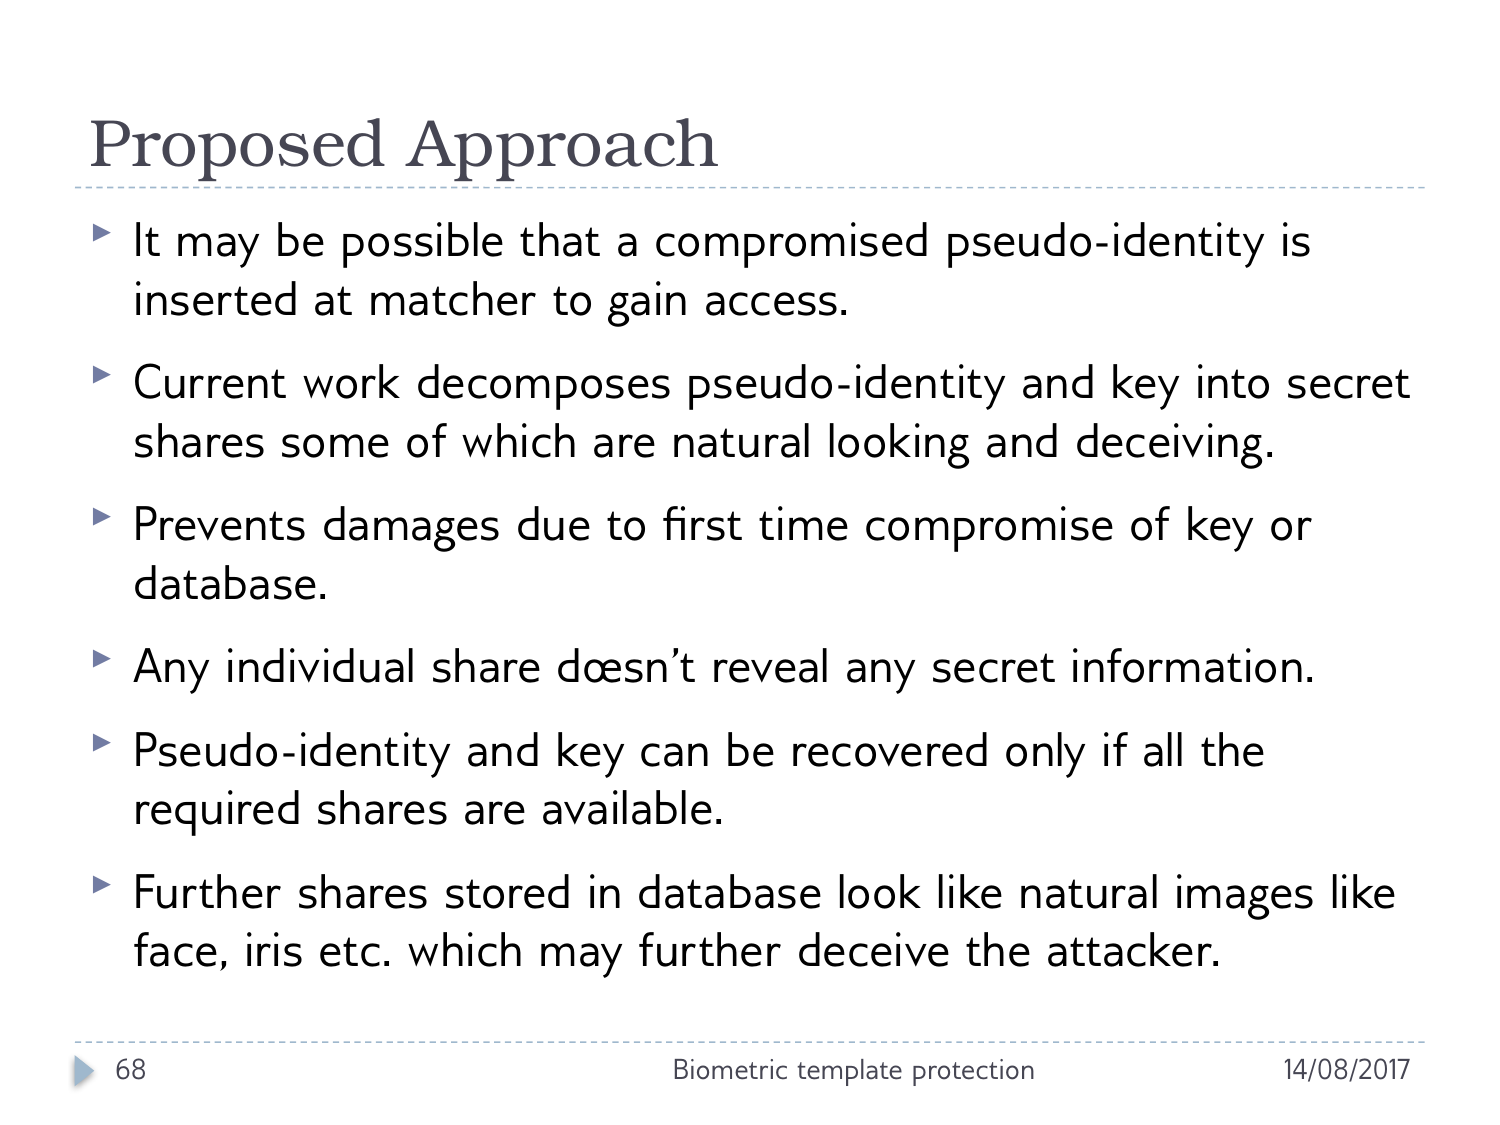

# Proposed Approach
It may be possible that a compromised pseudo-identity is inserted at matcher to gain access.
Current work decomposes pseudo-identity and key into secret shares some of which are natural looking and deceiving.
Prevents damages due to first time compromise of key or database.
Any individual share doesn’t reveal any secret information.
Pseudo-identity and key can be recovered only if all the required shares are available.
Further shares stored in database look like natural images like face, iris etc. which may further deceive the attacker.

68
Biometric template protection
14/08/2017